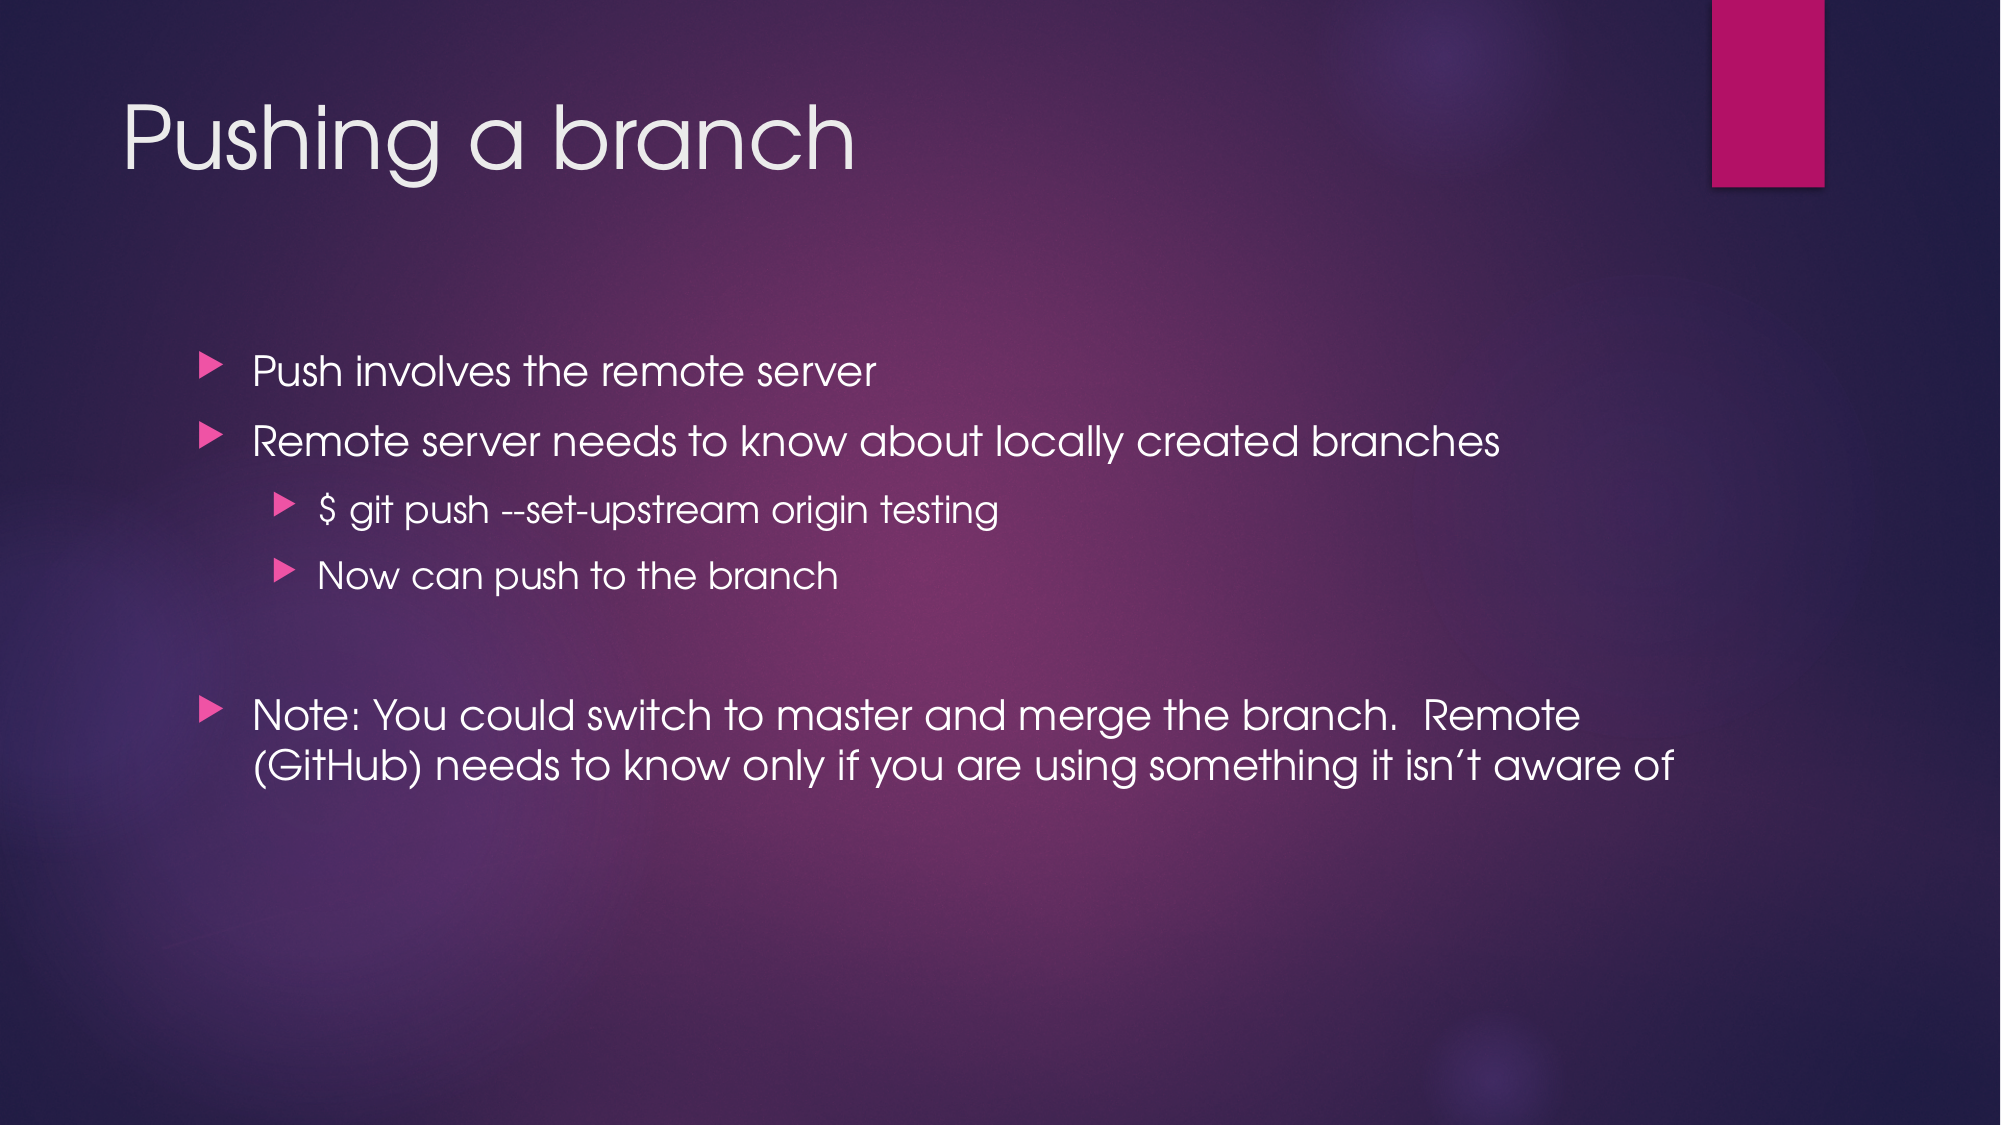

# Pushing a branch
Push involves the remote server
Remote server needs to know about locally created branches
$ git push --set-upstream origin testing
Now can push to the branch

Note: You could switch to master and merge the branch.  Remote (GitHub) needs to know only if you are using something it isn’t aware of